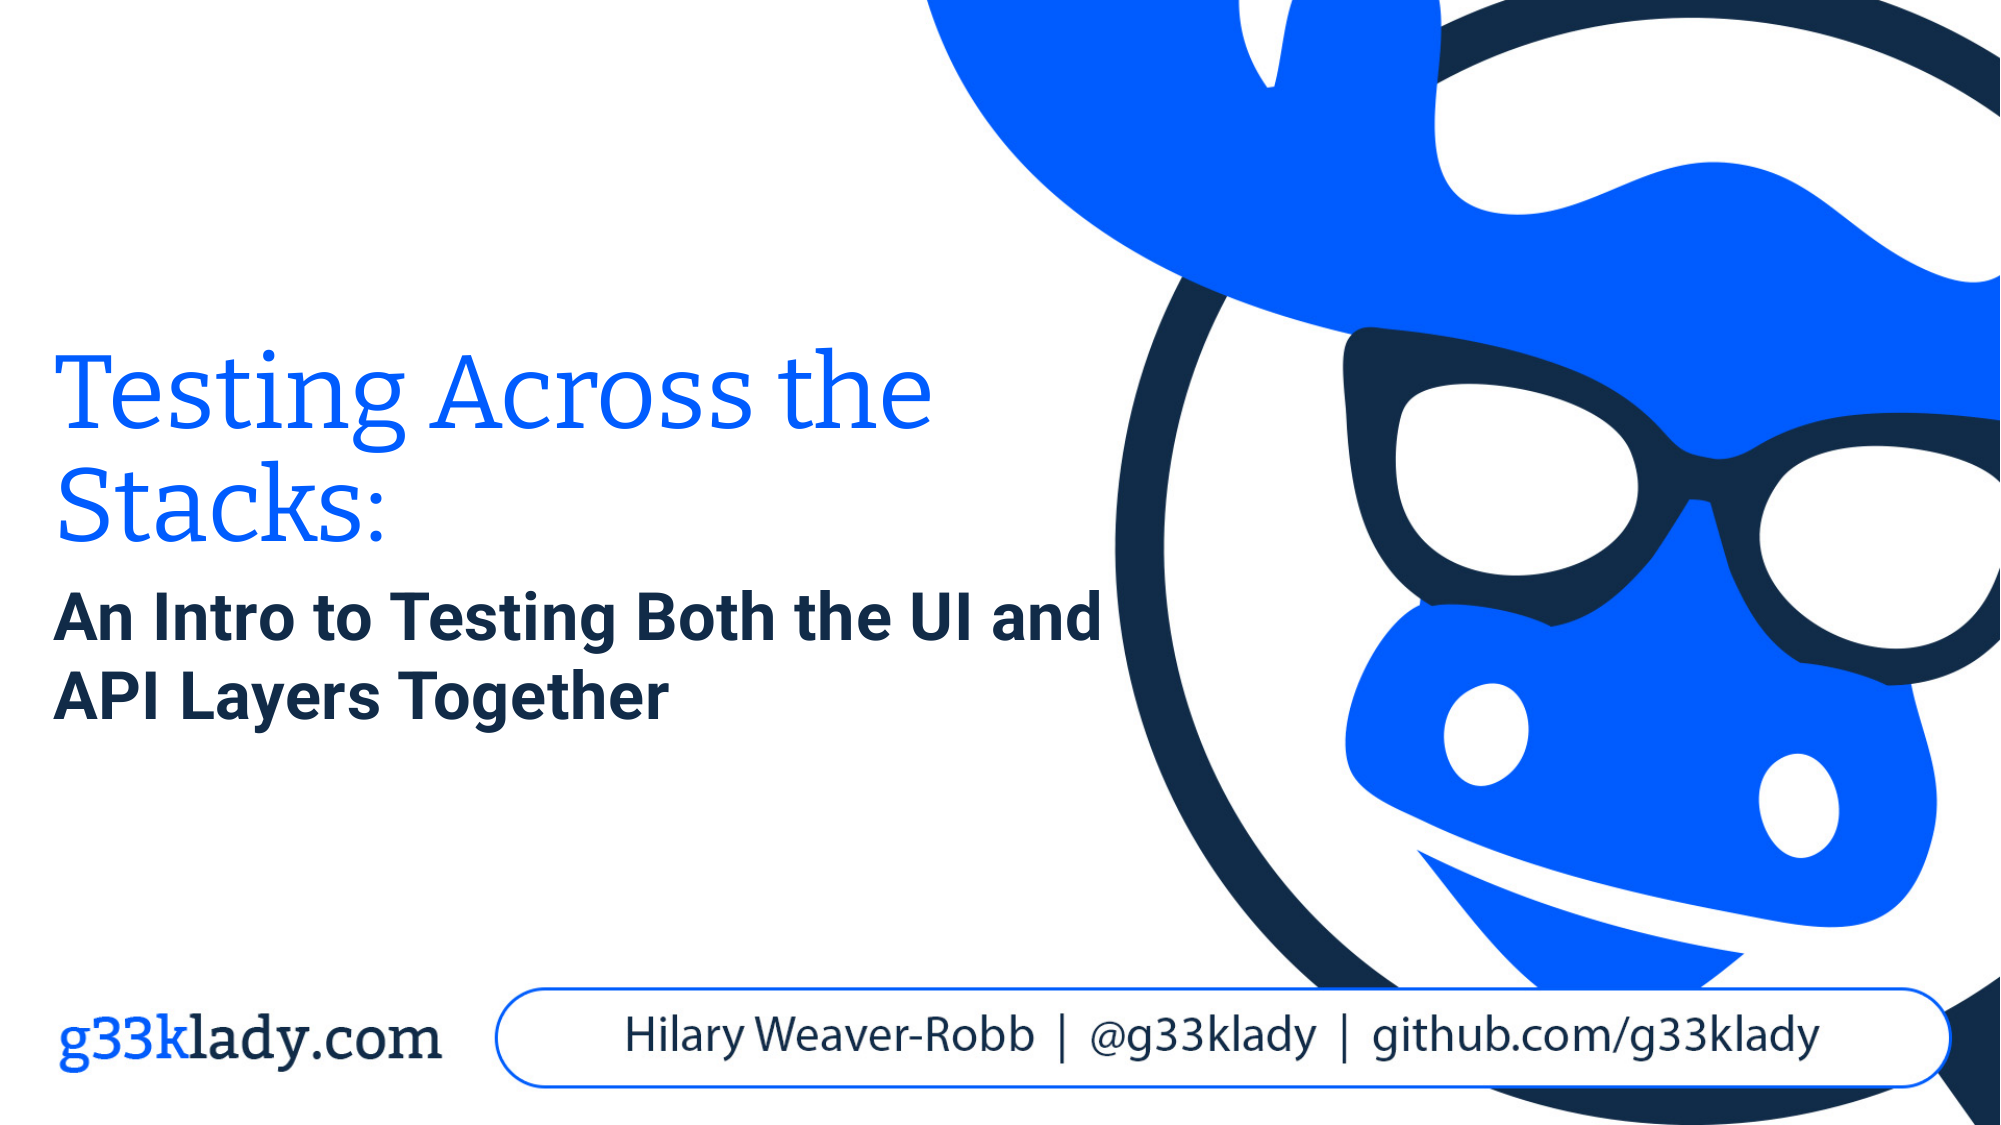

# Testing Across the Stacks:
An Intro to Testing Both the UI and API Layers Together